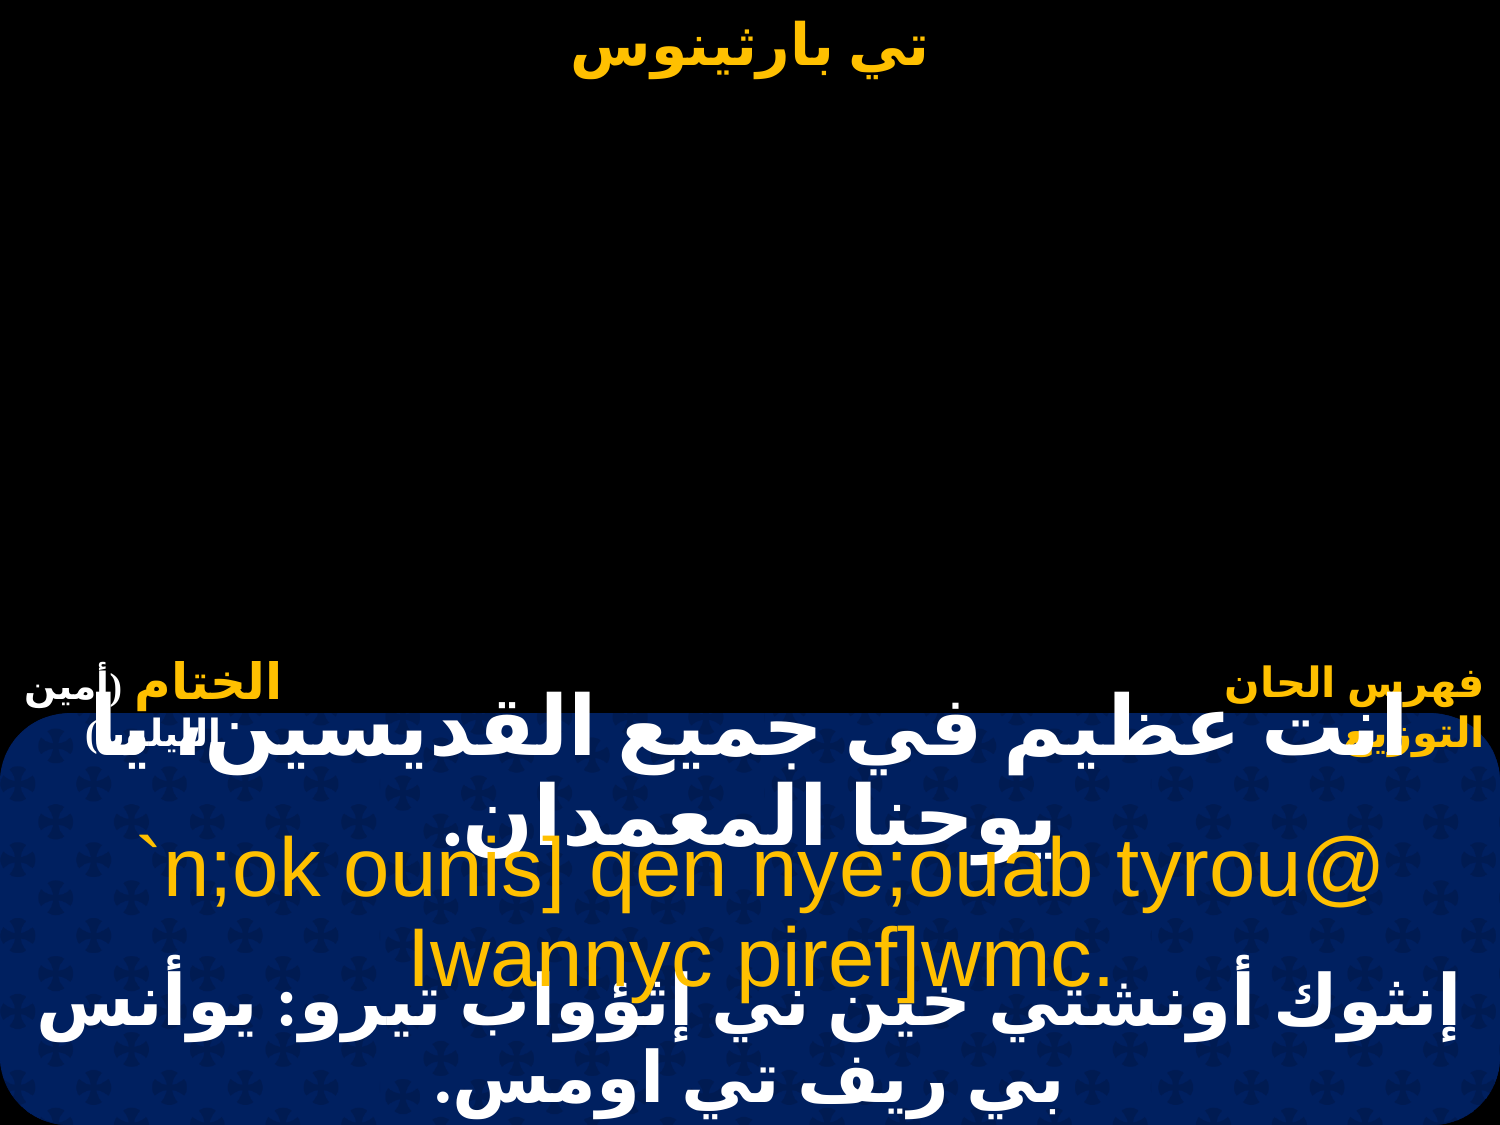

# انت عظيم في جميع القديسين، يا يوحنا المعمدان.
 `n;ok ounis] qen nye;ouab tyrou@
 Iwannyc piref]wmc.
إنثوك أونشتي خين ني إثؤواب تيرو: يوأنس بي ريف تي اومس.